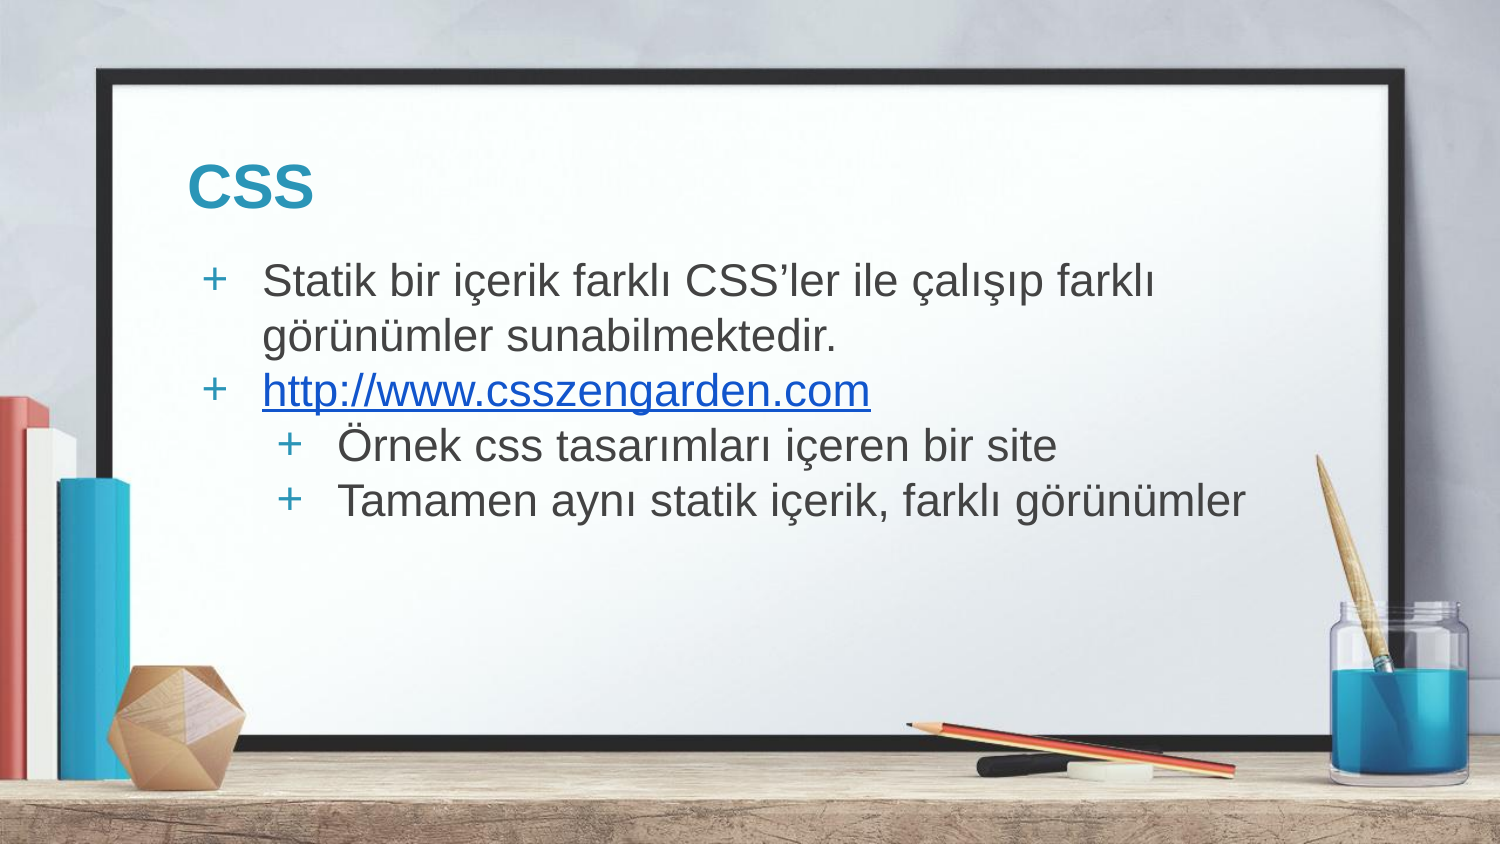

# CSS
Statik bir içerik farklı CSS’ler ile çalışıp farklı görünümler sunabilmektedir.
http://www.csszengarden.com
Örnek css tasarımları içeren bir site
Tamamen aynı statik içerik, farklı görünümler